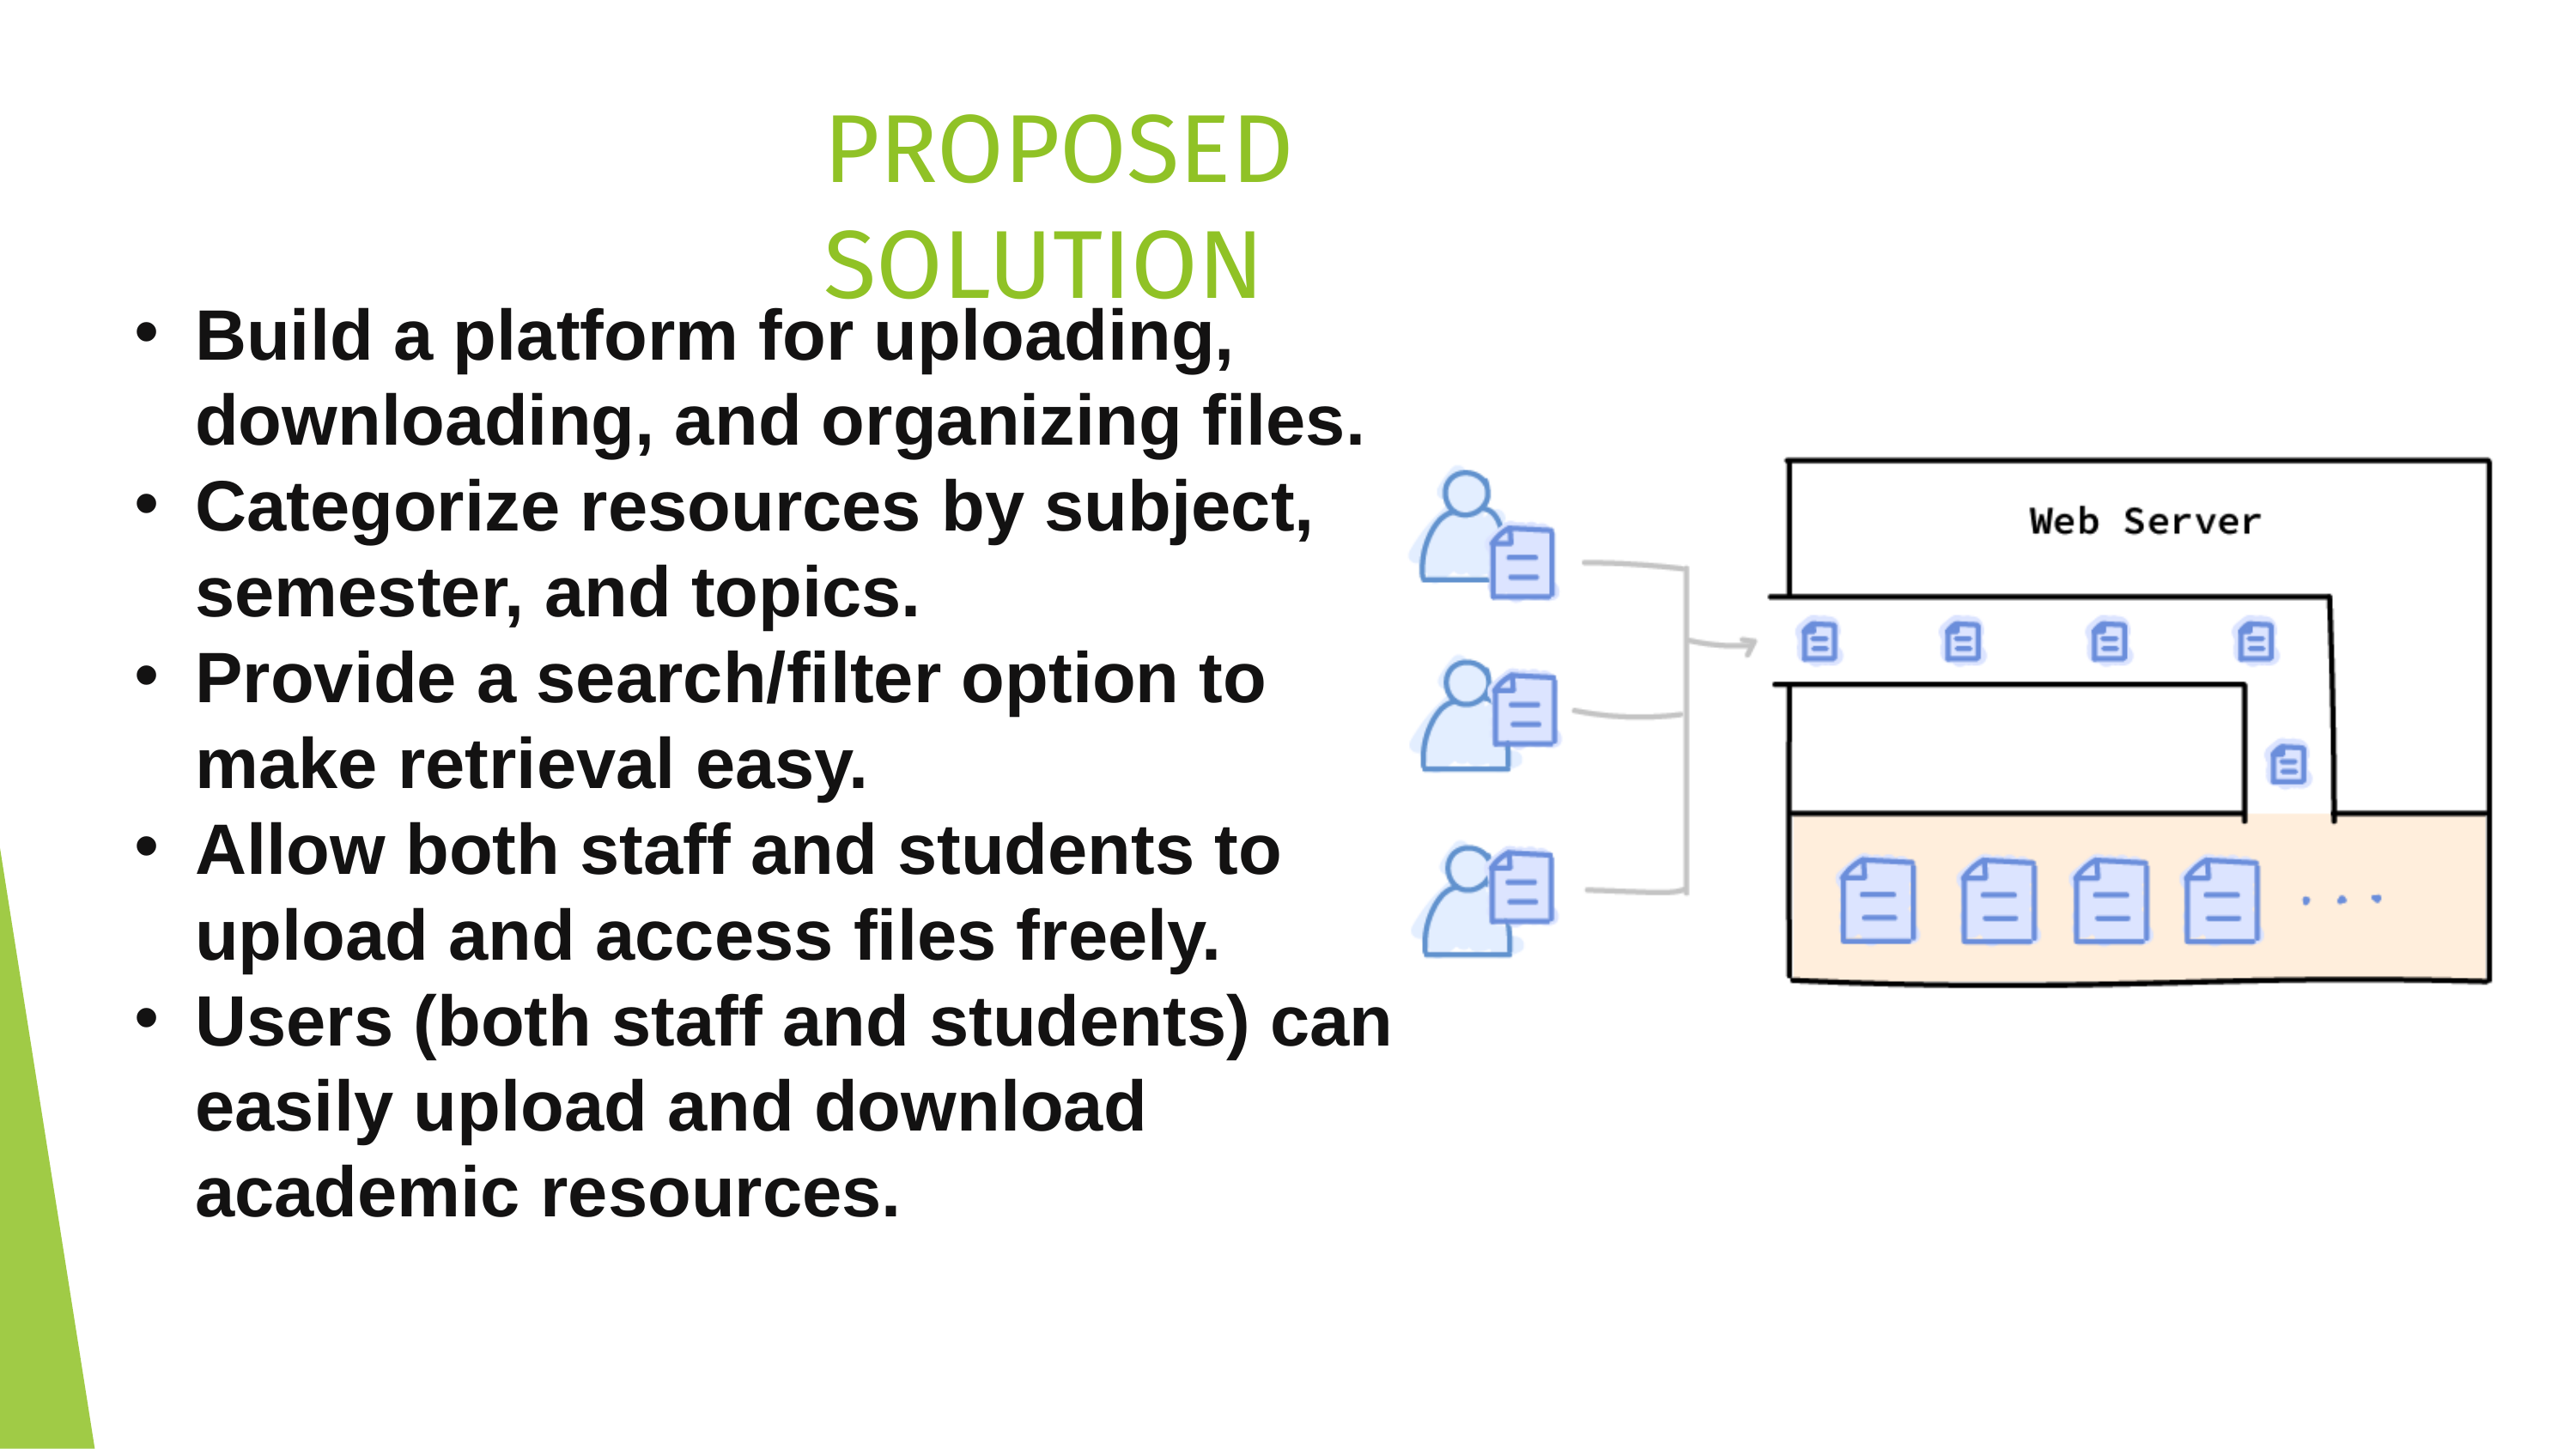

PROPOSED SOLUTION
Build a platform for uploading, downloading, and organizing files.
Categorize resources by subject, semester, and topics.
Provide a search/filter option to make retrieval easy.
Allow both staff and students to upload and access files freely.
Users (both staff and students) can easily upload and download academic resources.